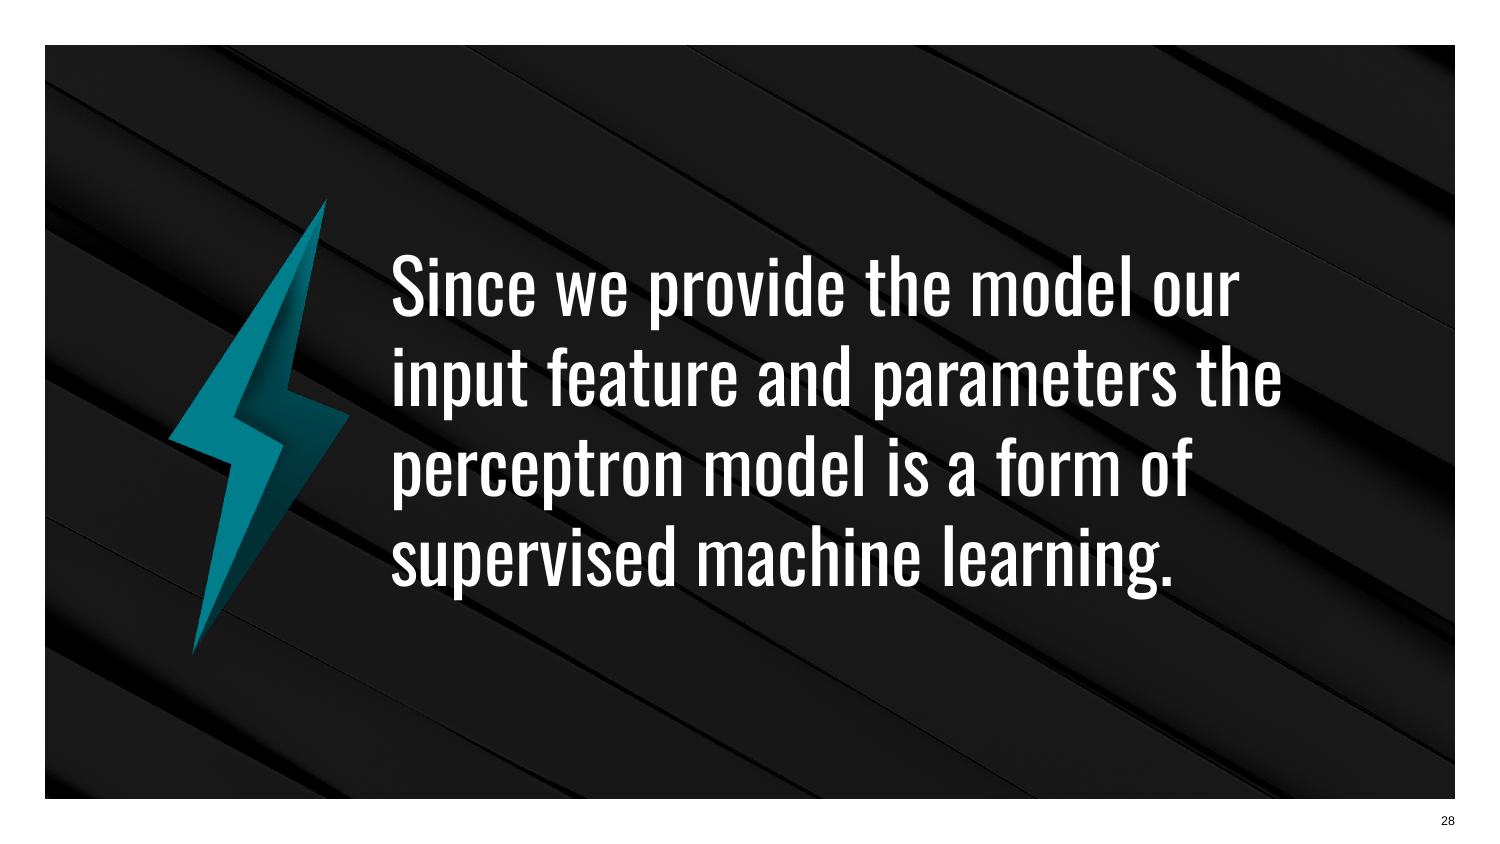

# Since we provide the model our input feature and parameters the perceptron model is a form of supervised machine learning.